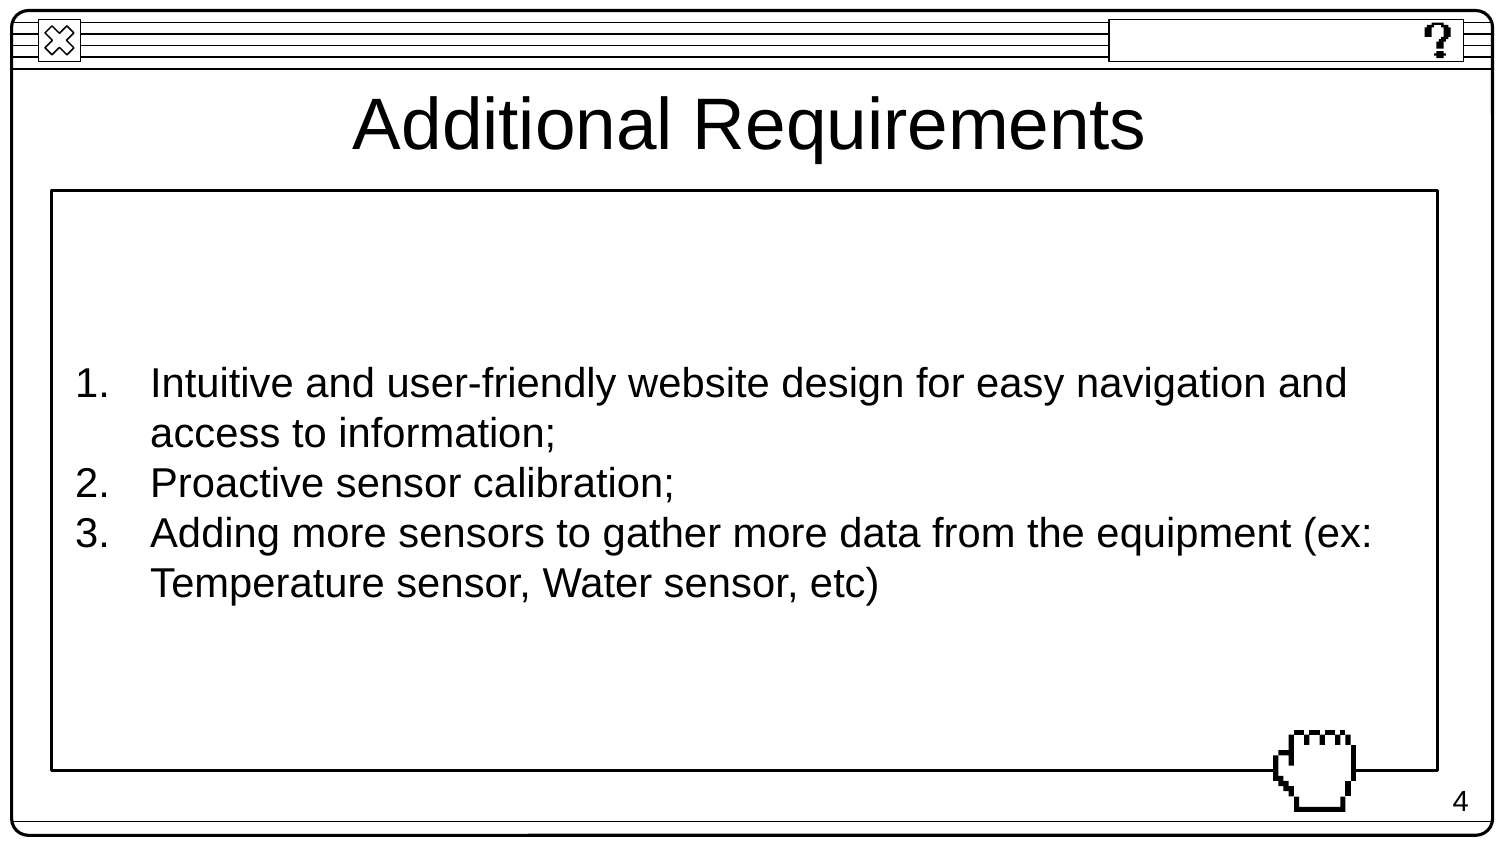

# Additional Requirements

Intuitive and user-friendly website design for easy navigation and access to information;
Proactive sensor calibration;
Adding more sensors to gather more data from the equipment (ex: Temperature sensor, Water sensor, etc)

4